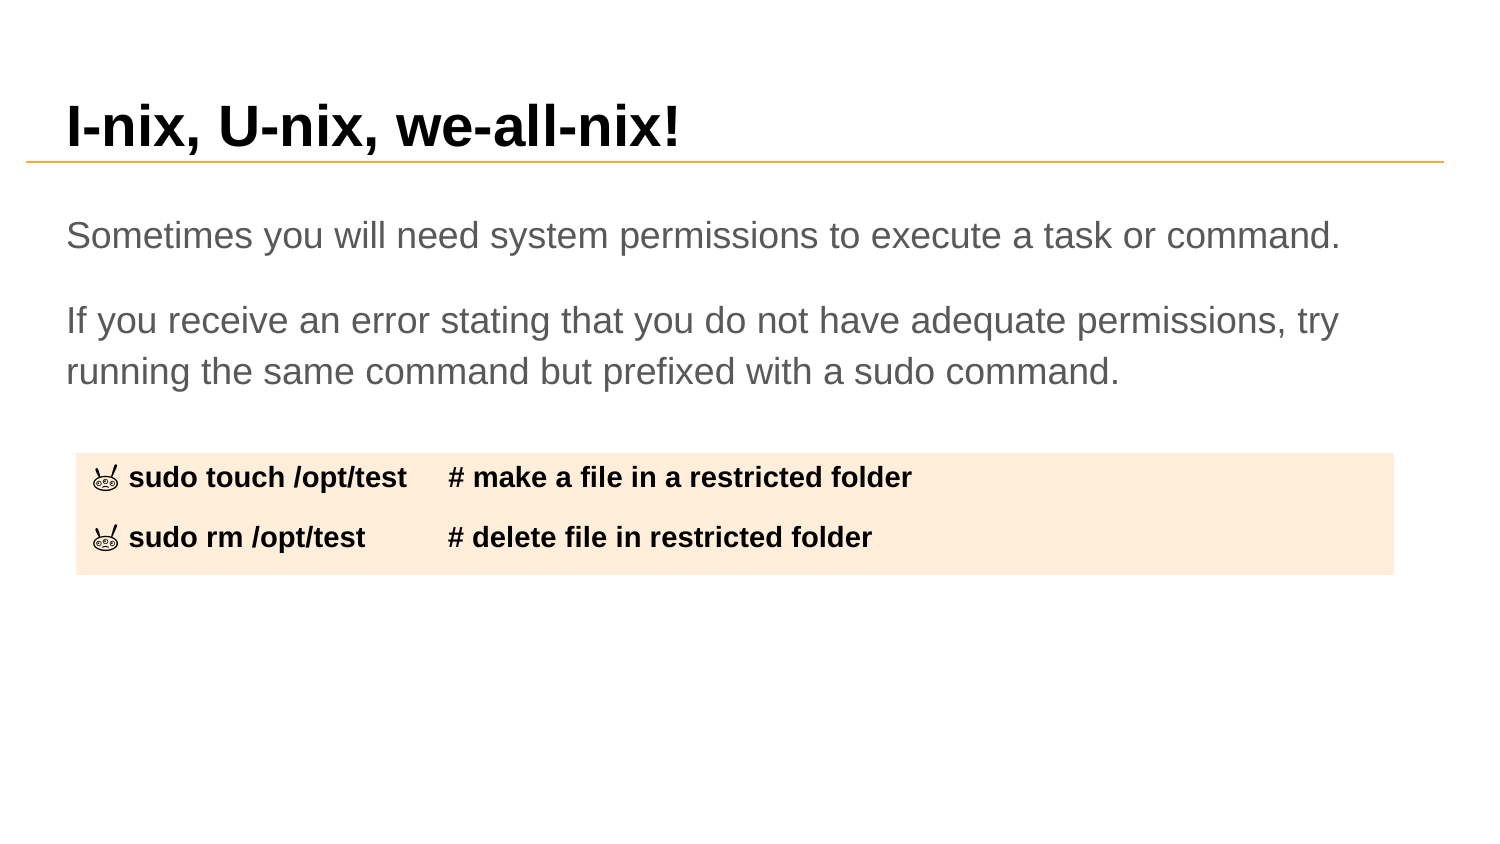

# I-nix, U-nix, we-all-nix!
Sometimes you will need system permissions to execute a task or command.
If you receive an error stating that you do not have adequate permissions, try running the same command but prefixed with a sudo command.

| 👾 sudo touch /opt/test # make a file in a restricted folder |
| --- |
| 👾 sudo rm /opt/test # delete file in restricted folder |